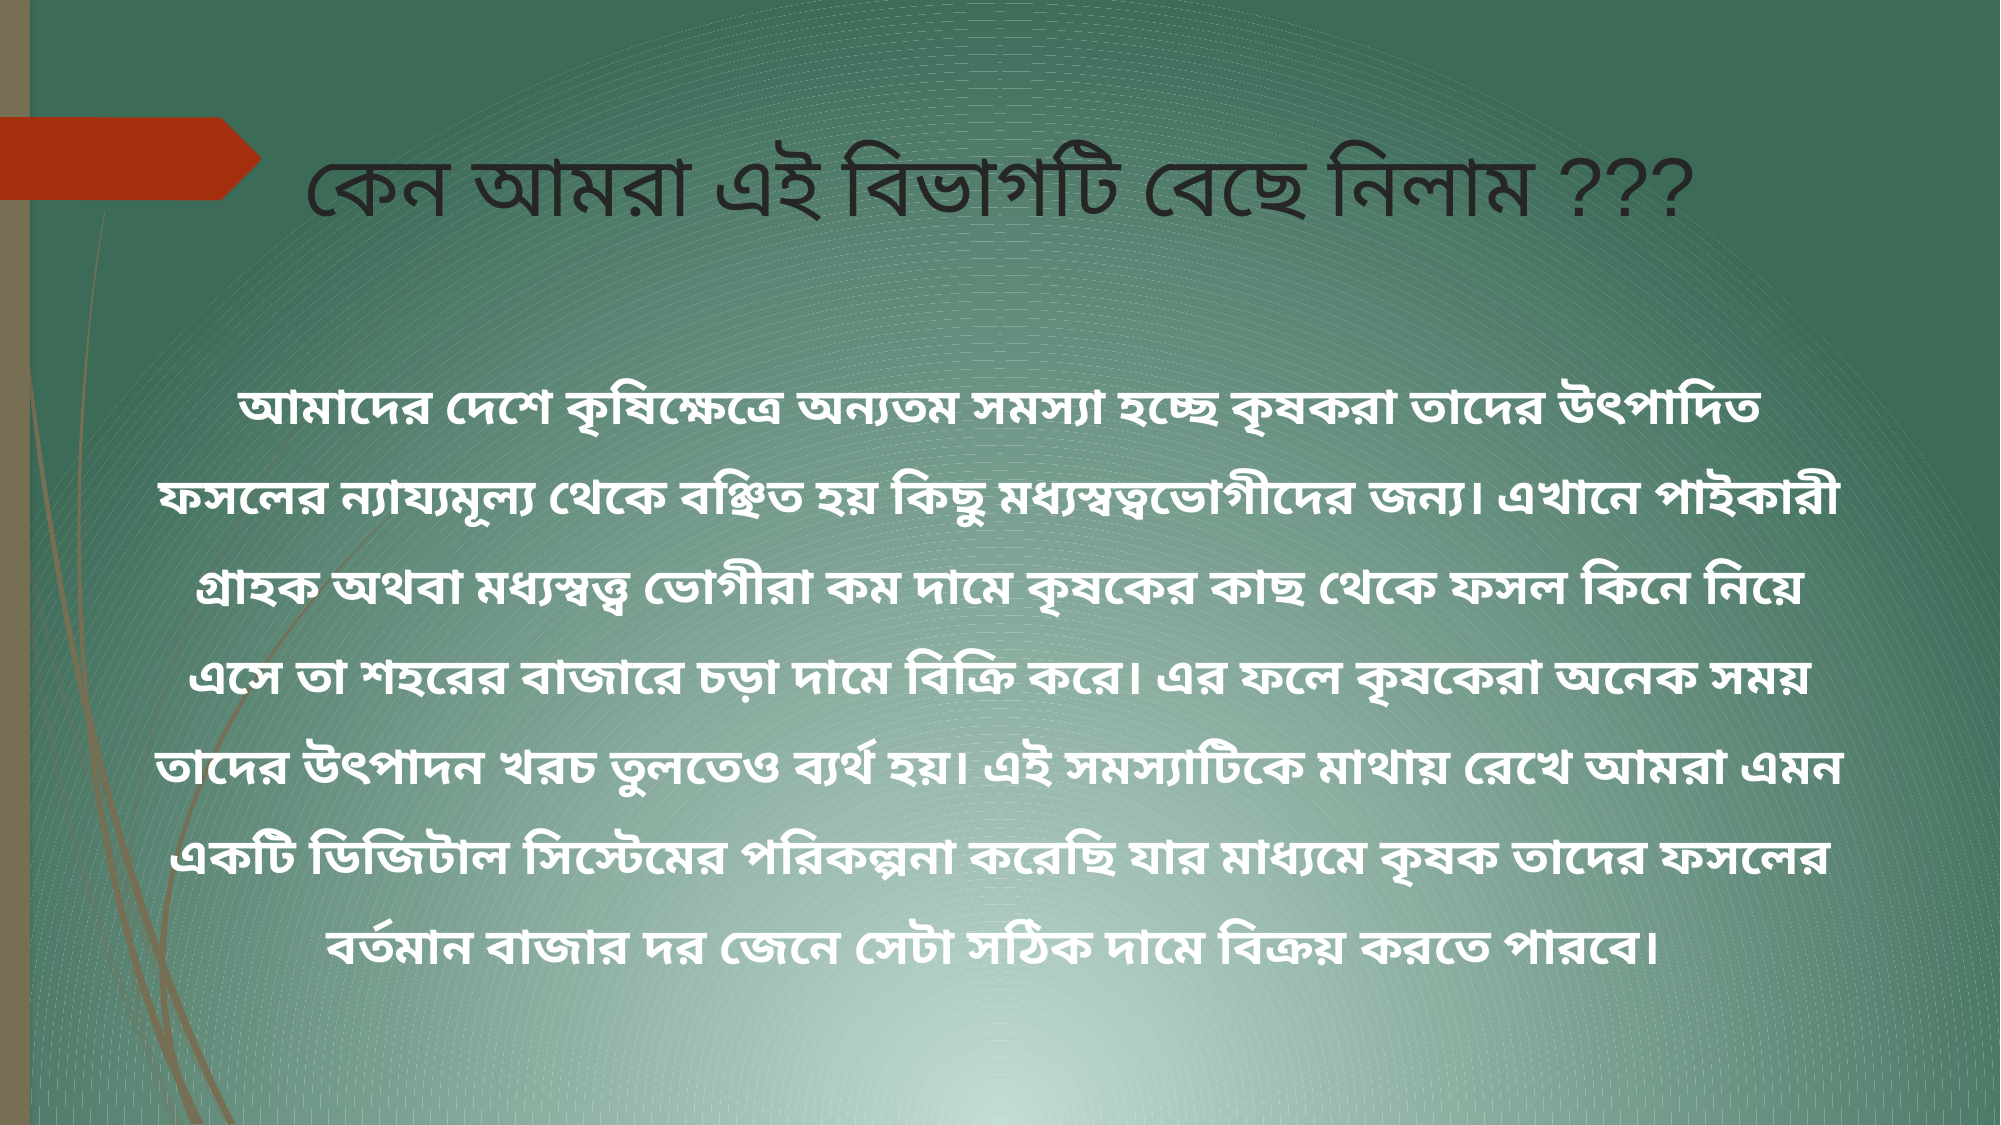

# কেন আমরা এই বিভাগটি বেছে নিলাম ???

আমাদের দেশে কৃষিক্ষেত্রে অন্যতম সমস্যা হচ্ছে কৃষকরা তাদের উৎপাদিত ফসলের ন্যায্যমূল্য থেকে বঞ্ছিত হয় কিছু মধ্যস্বত্বভোগীদের জন্য। এখানে পাইকারী গ্রাহক অথবা মধ্যস্বত্ত্ব ভোগীরা কম দামে কৃষকের কাছ থেকে ফসল কিনে নিয়ে এসে তা শহরের বাজারে চড়া দামে বিক্রি করে। এর ফলে কৃষকেরা অনেক সময় তাদের উৎপাদন খরচ তুলতেও ব্যর্থ হয়। এই সমস্যাটিকে মাথায় রেখে আমরা এমন একটি ডিজিটাল সিস্টেমের পরিকল্পনা করেছি যার মাধ্যমে কৃষক তাদের ফসলের বর্তমান বাজার দর জেনে সেটা সঠিক দামে বিক্রয় করতে পারবে।